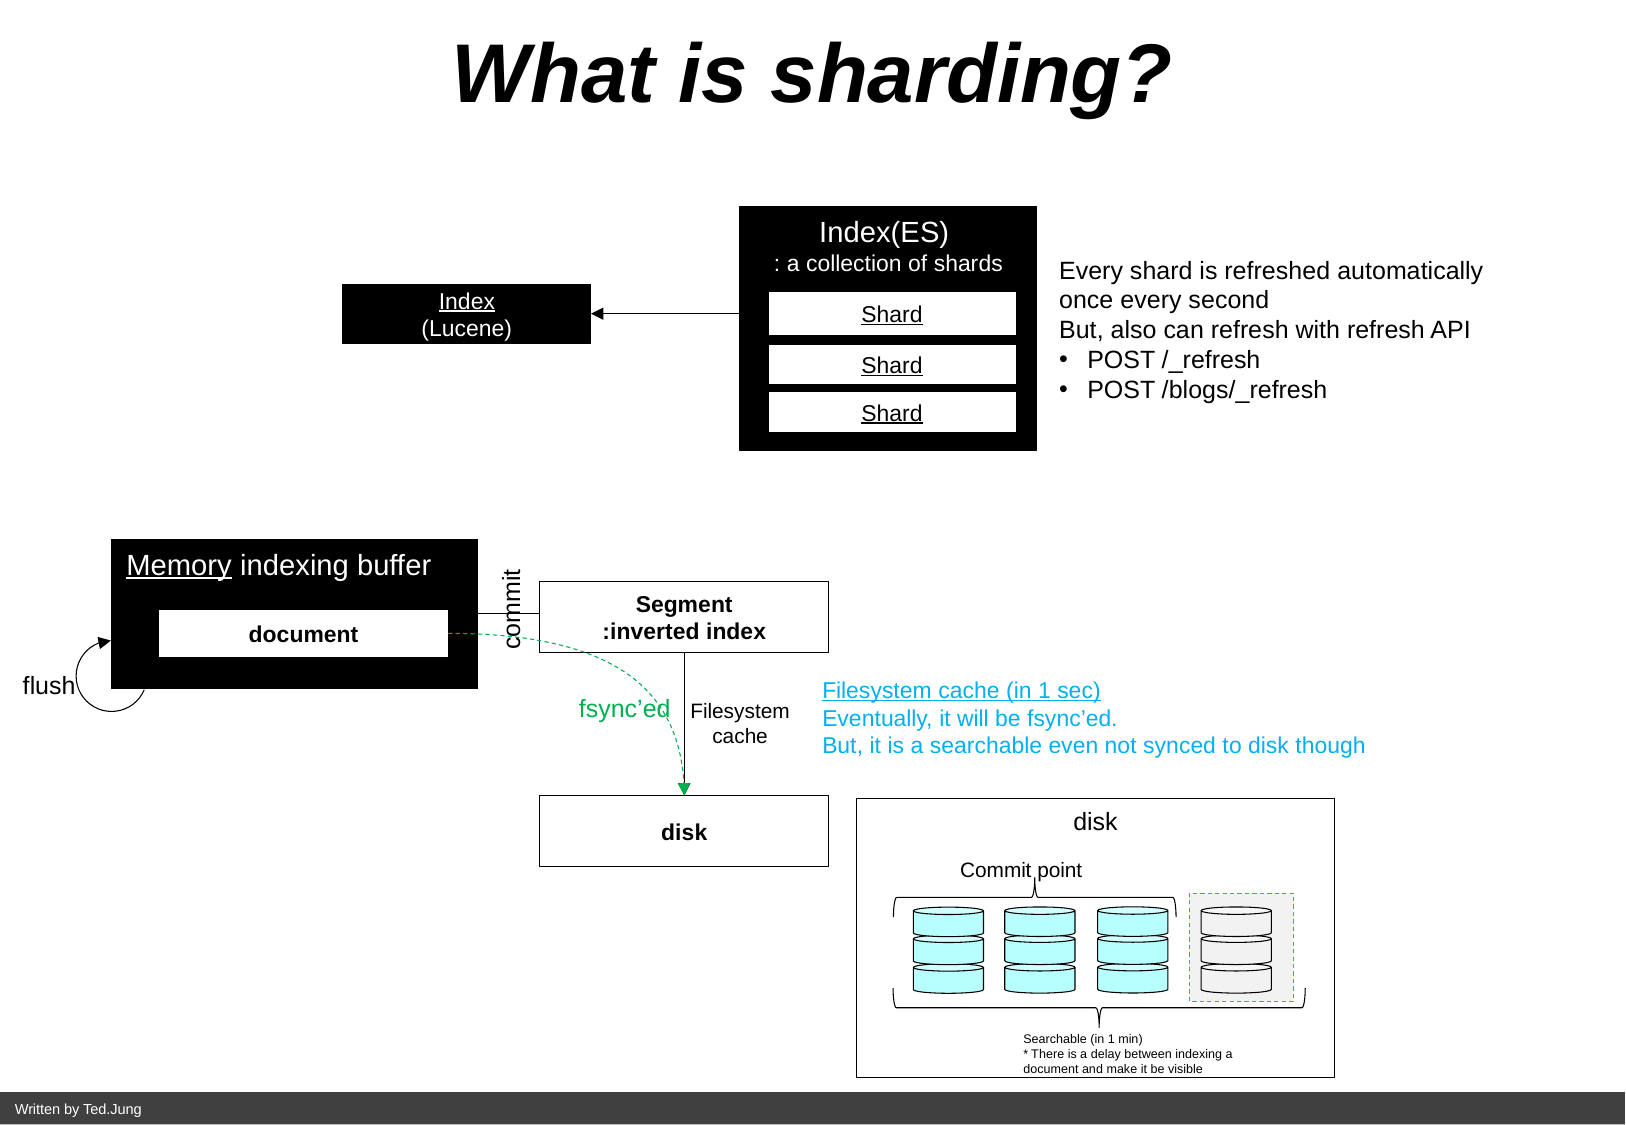

What is sharding?
Index(ES)
: a collection of shards
Every shard is refreshed automatically once every second
But, also can refresh with refresh API
POST /_refresh
POST /blogs/_refresh
Index
(Lucene)
Shard
Shard
Shard
Memory indexing buffer
Segment
:inverted index
commit
document

flush
Filesystem cache (in 1 sec)
Eventually, it will be fsync’ed.
But, it is a searchable even not synced to disk though
fsync’ed
Filesystem cache
disk
disk

Commit point

Searchable (in 1 min)
* There is a delay between indexing a document and make it be visible